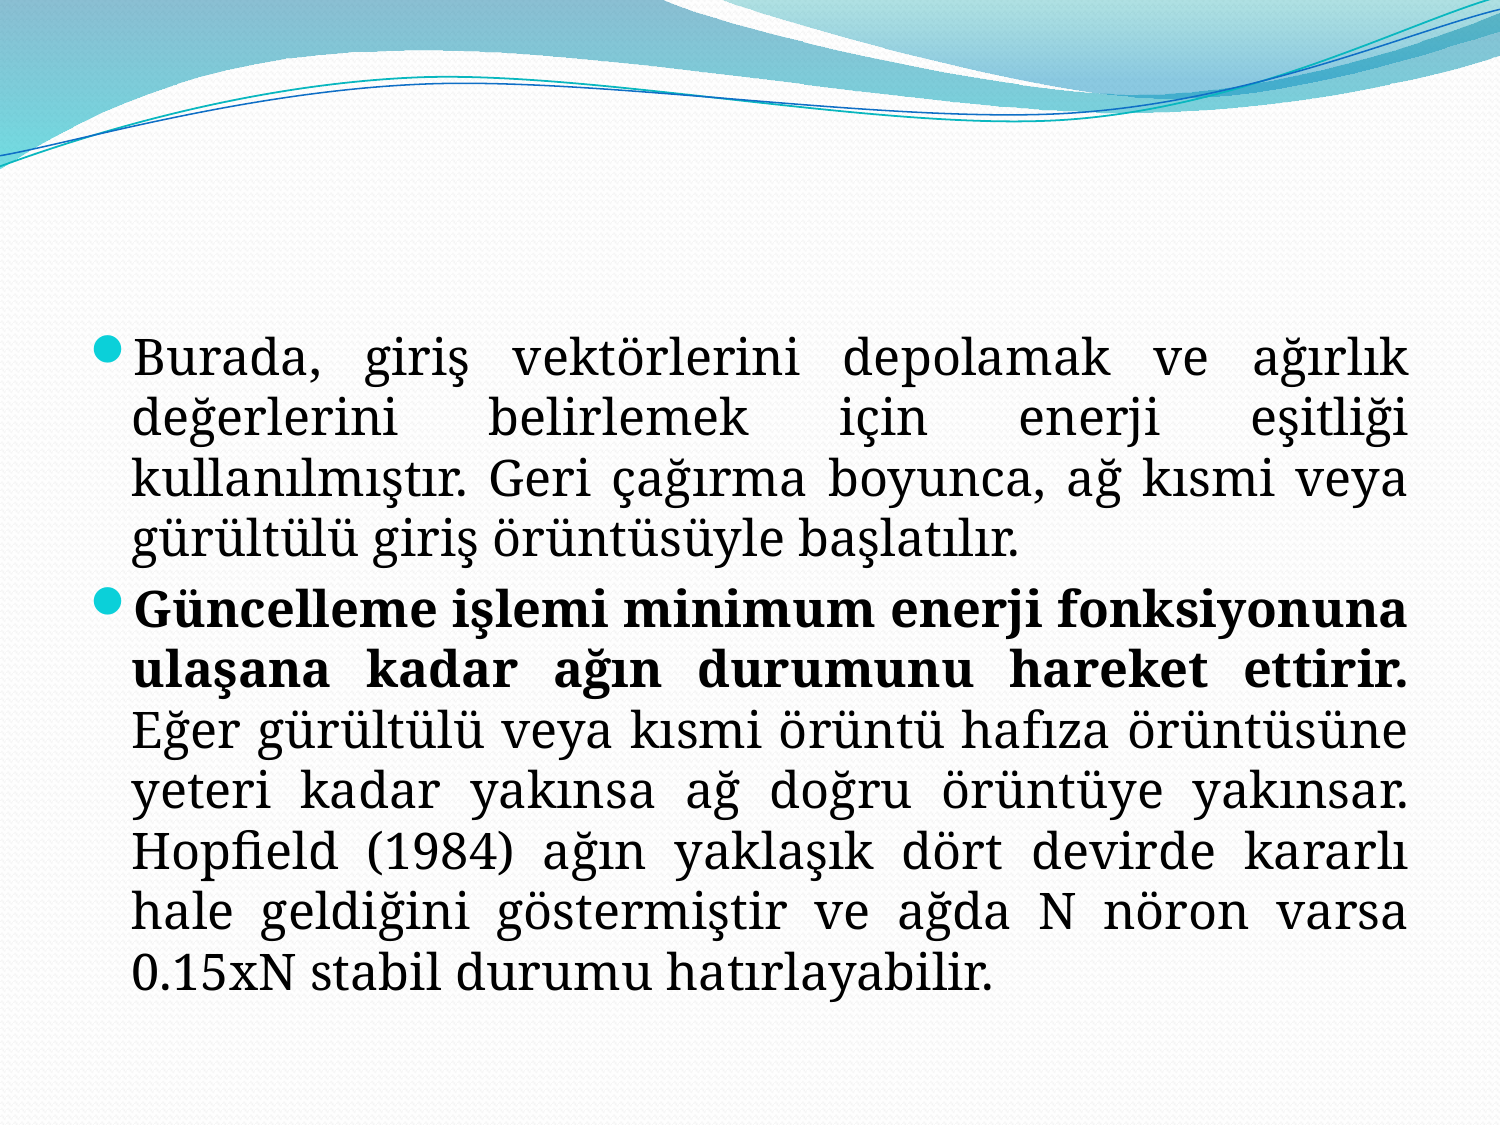

#
Burada, giriş vektörlerini depolamak ve ağırlık değerlerini belirlemek için enerji eşitliği kullanılmıştır. Geri çağırma boyunca, ağ kısmi veya gürültülü giriş örüntüsüyle başlatılır.
Güncelleme işlemi minimum enerji fonksiyonuna ulaşana kadar ağın durumunu hareket ettirir. Eğer gürültülü veya kısmi örüntü hafıza örüntüsüne yeteri kadar yakınsa ağ doğru örüntüye yakınsar. Hopfield (1984) ağın yaklaşık dört devirde kararlı hale geldiğini göstermiştir ve ağda N nöron varsa 0.15xN stabil durumu hatırlayabilir.